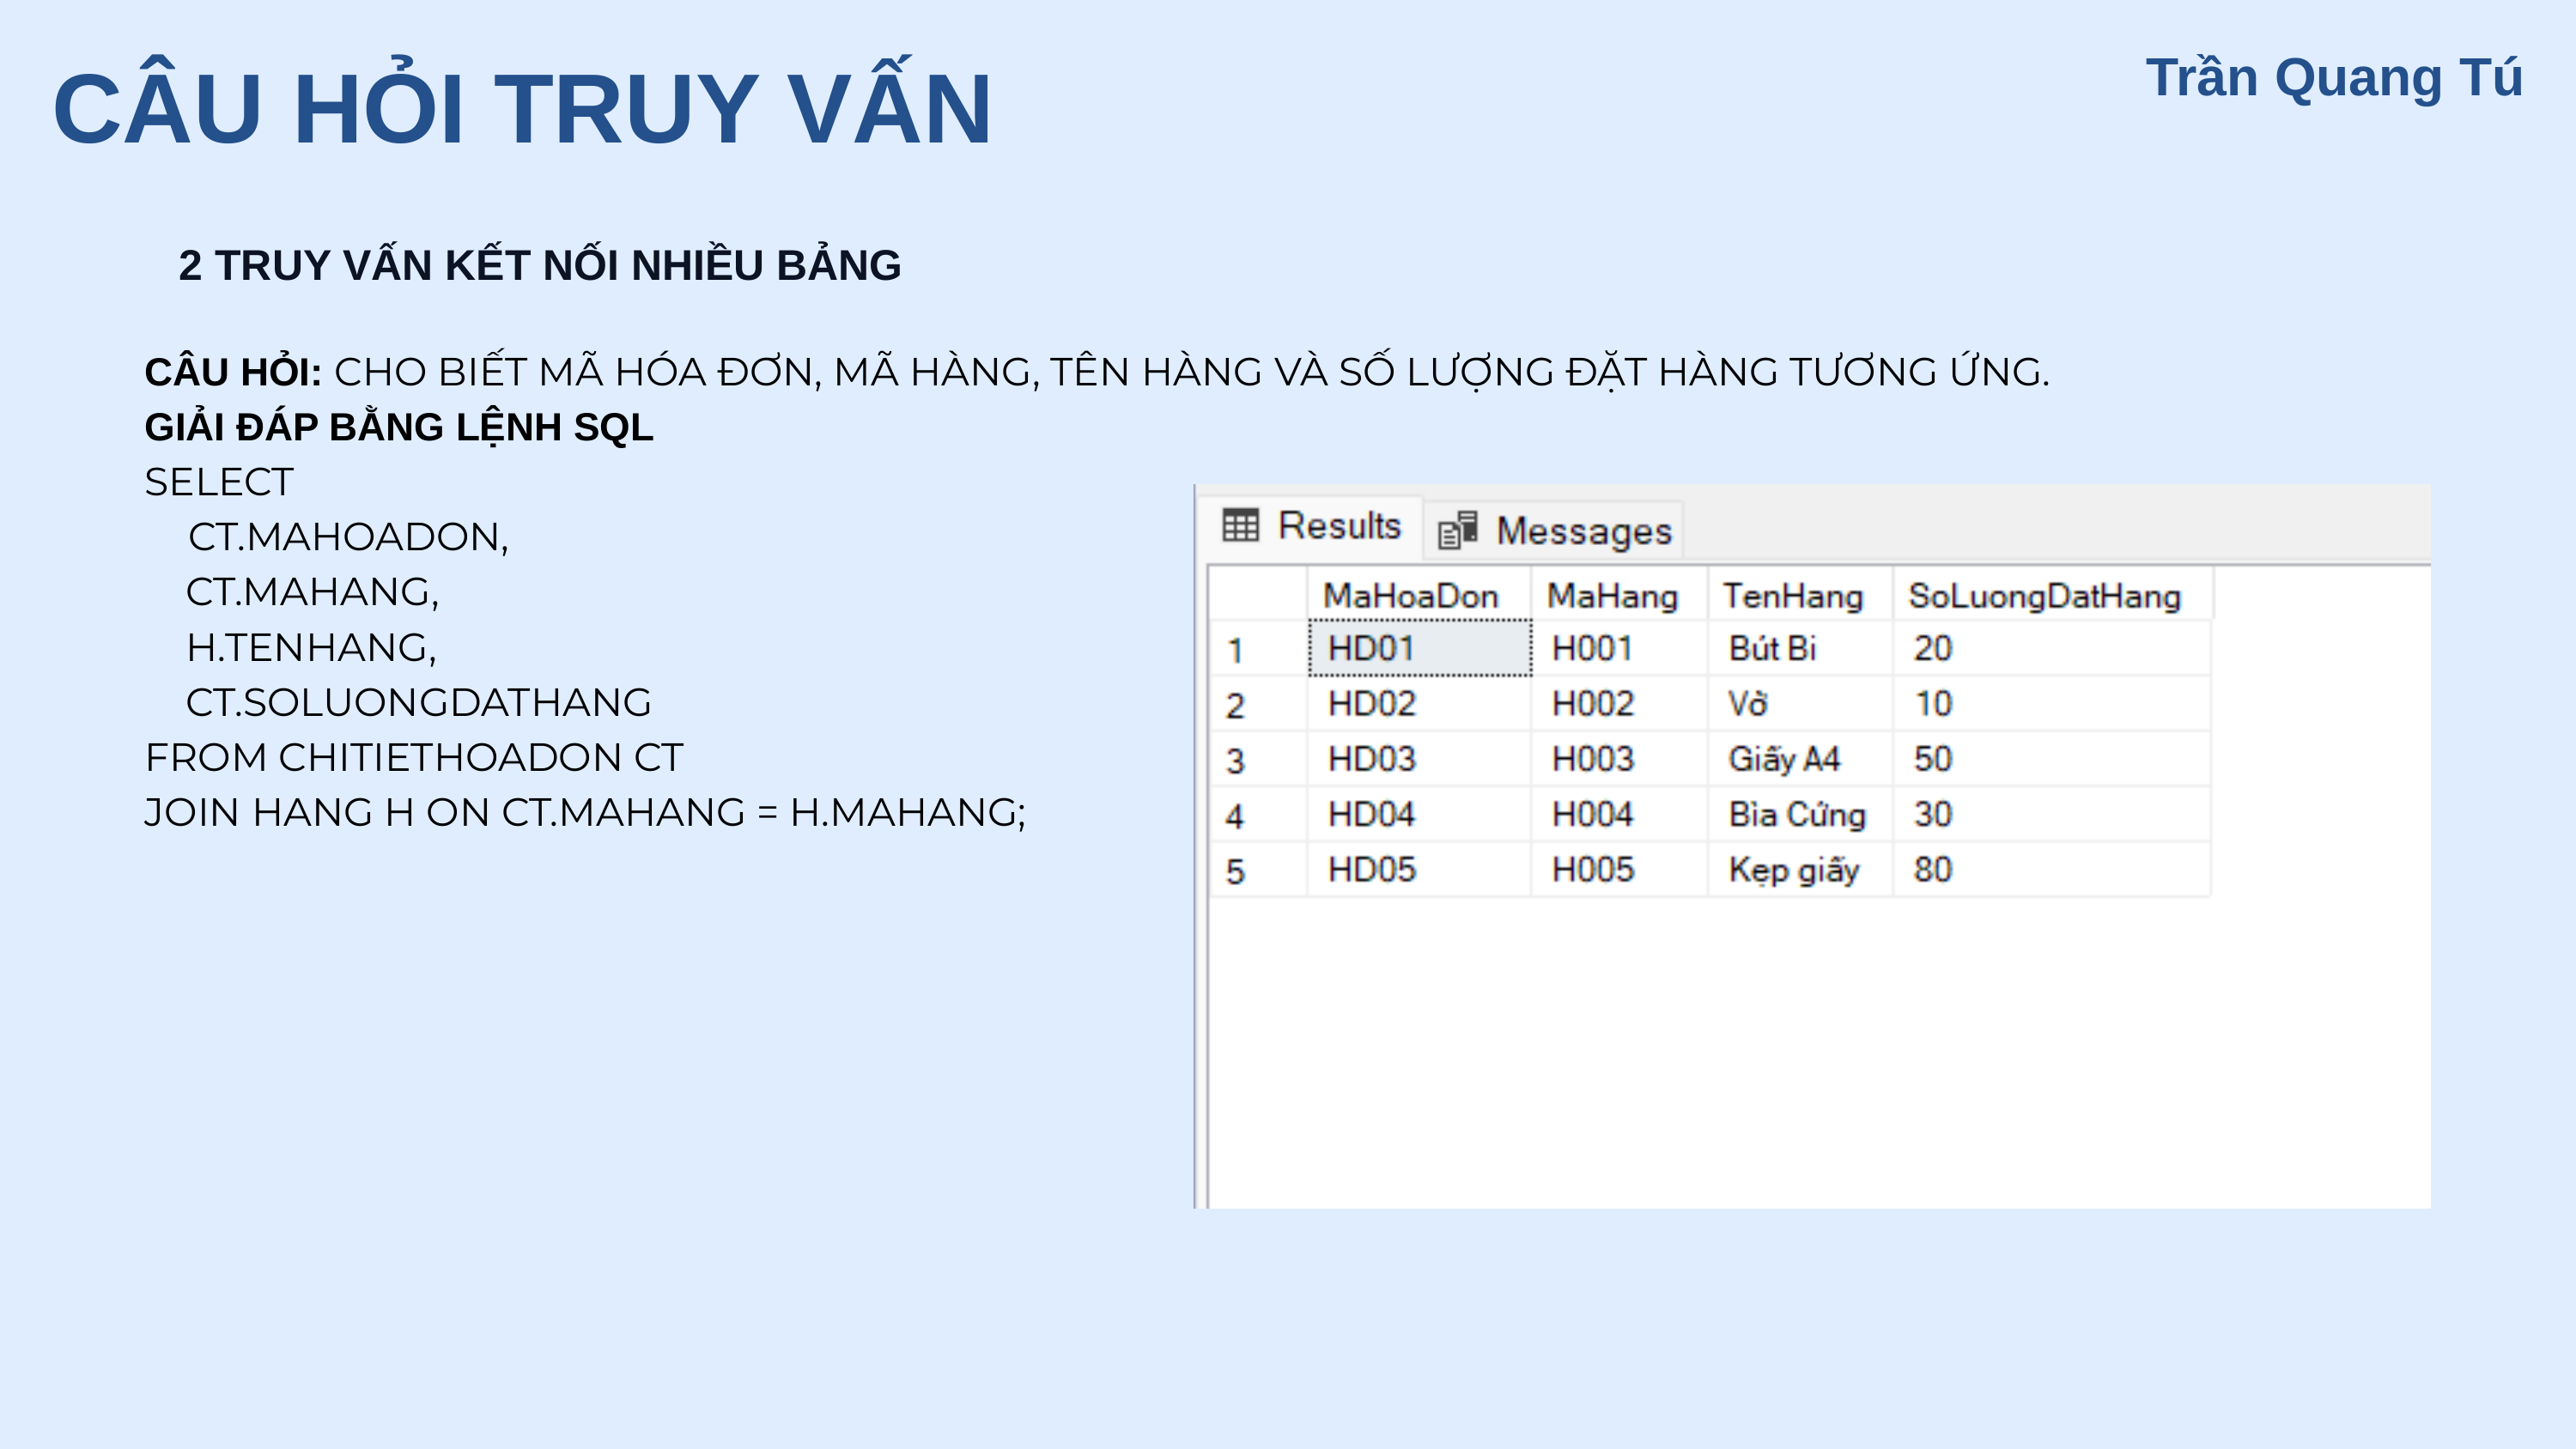

CÂU HỎI TRUY VẤN

Trần Quang Tú
2 TRUY VẤN KẾT NỐI NHIỀU BẢNG

CÂU HỎI: CHO BIẾT MÃ HÓA ĐƠN, MÃ HÀNG, TÊN HÀNG VÀ SỐ LƯỢNG ĐẶT HÀNG TƯƠNG ỨNG.
GIẢI ĐÁP BẰNG LỆNH SQL
SELECT
    CT.MAHOADON,
    CT.MAHANG,
    H.TENHANG,
    CT.SOLUONGDATHANG
FROM CHITIETHOADON CT
JOIN HANG H ON CT.MAHANG = H.MAHANG;